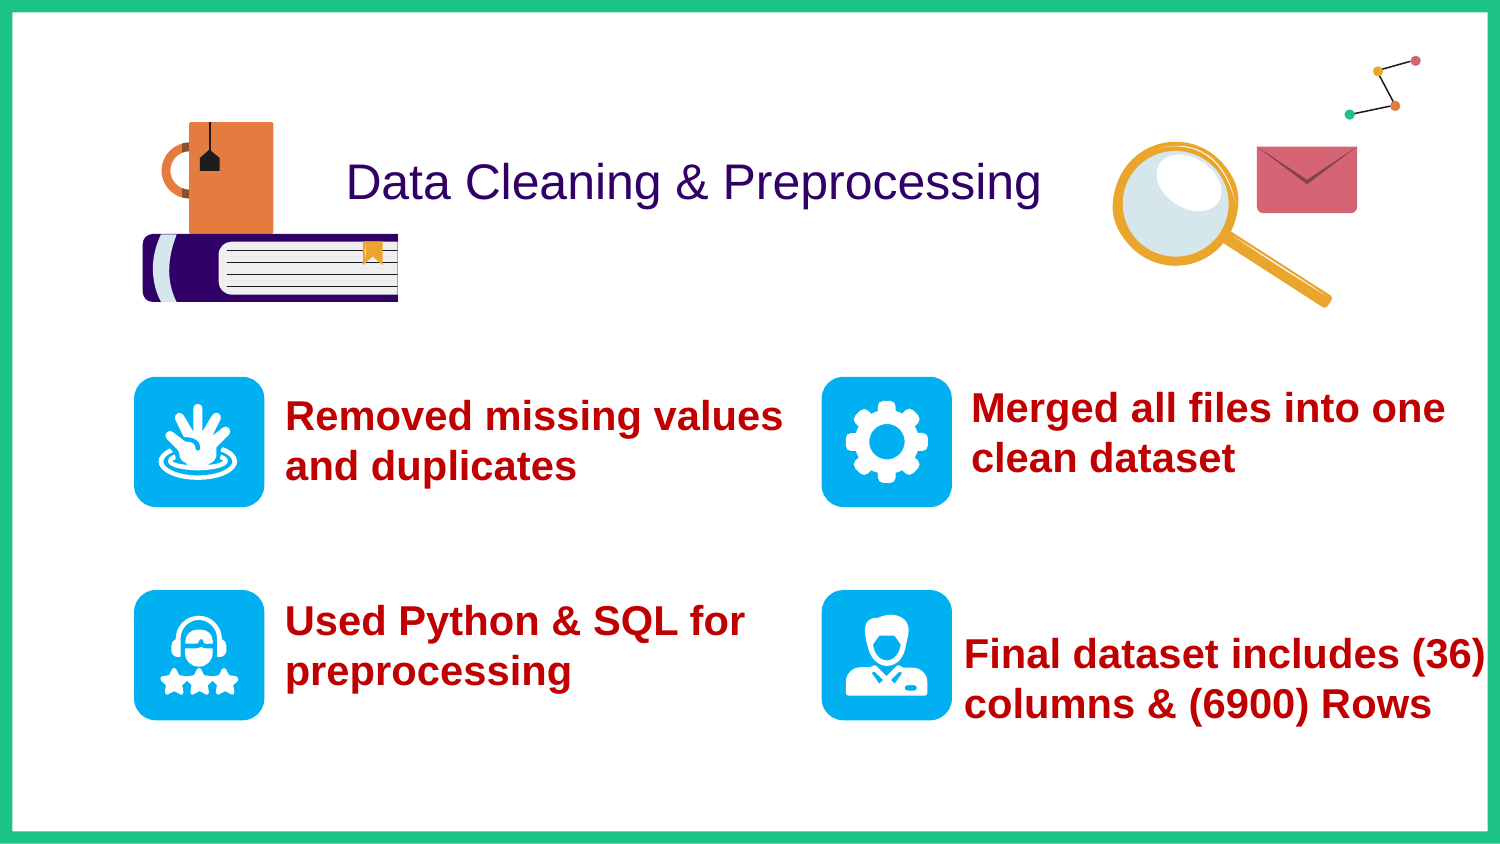

# Data Cleaning & Preprocessing

Merged all files into one clean dataset
Removed missing values and duplicates

Used Python & SQL for preprocessing
Final dataset includes (36) columns & (6900) Rows